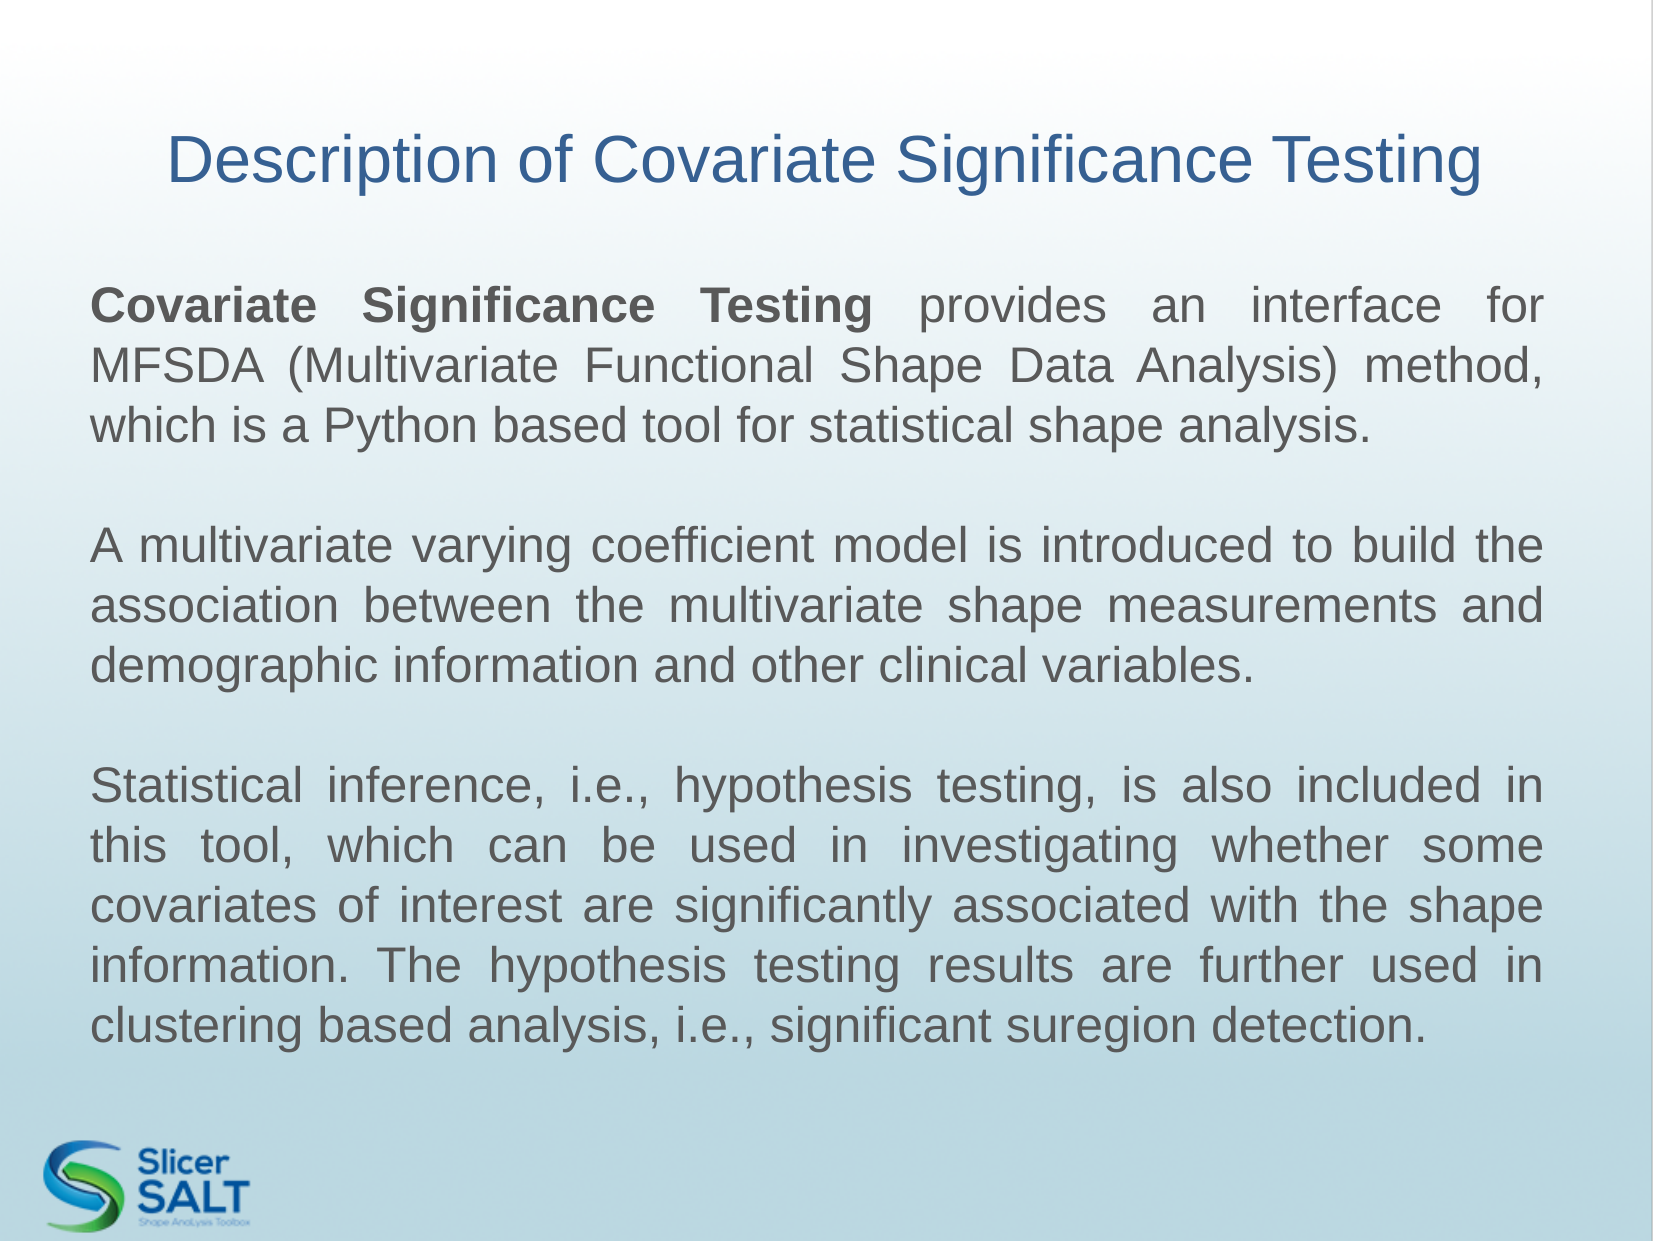

Description of Covariate Significance Testing
Covariate Significance Testing provides an interface for MFSDA (Multivariate Functional Shape Data Analysis) method, which is a Python based tool for statistical shape analysis.

A multivariate varying coefficient model is introduced to build the association between the multivariate shape measurements and demographic information and other clinical variables.

Statistical inference, i.e., hypothesis testing, is also included in this tool, which can be used in investigating whether some covariates of interest are significantly associated with the shape information. The hypothesis testing results are further used in clustering based analysis, i.e., significant suregion detection.